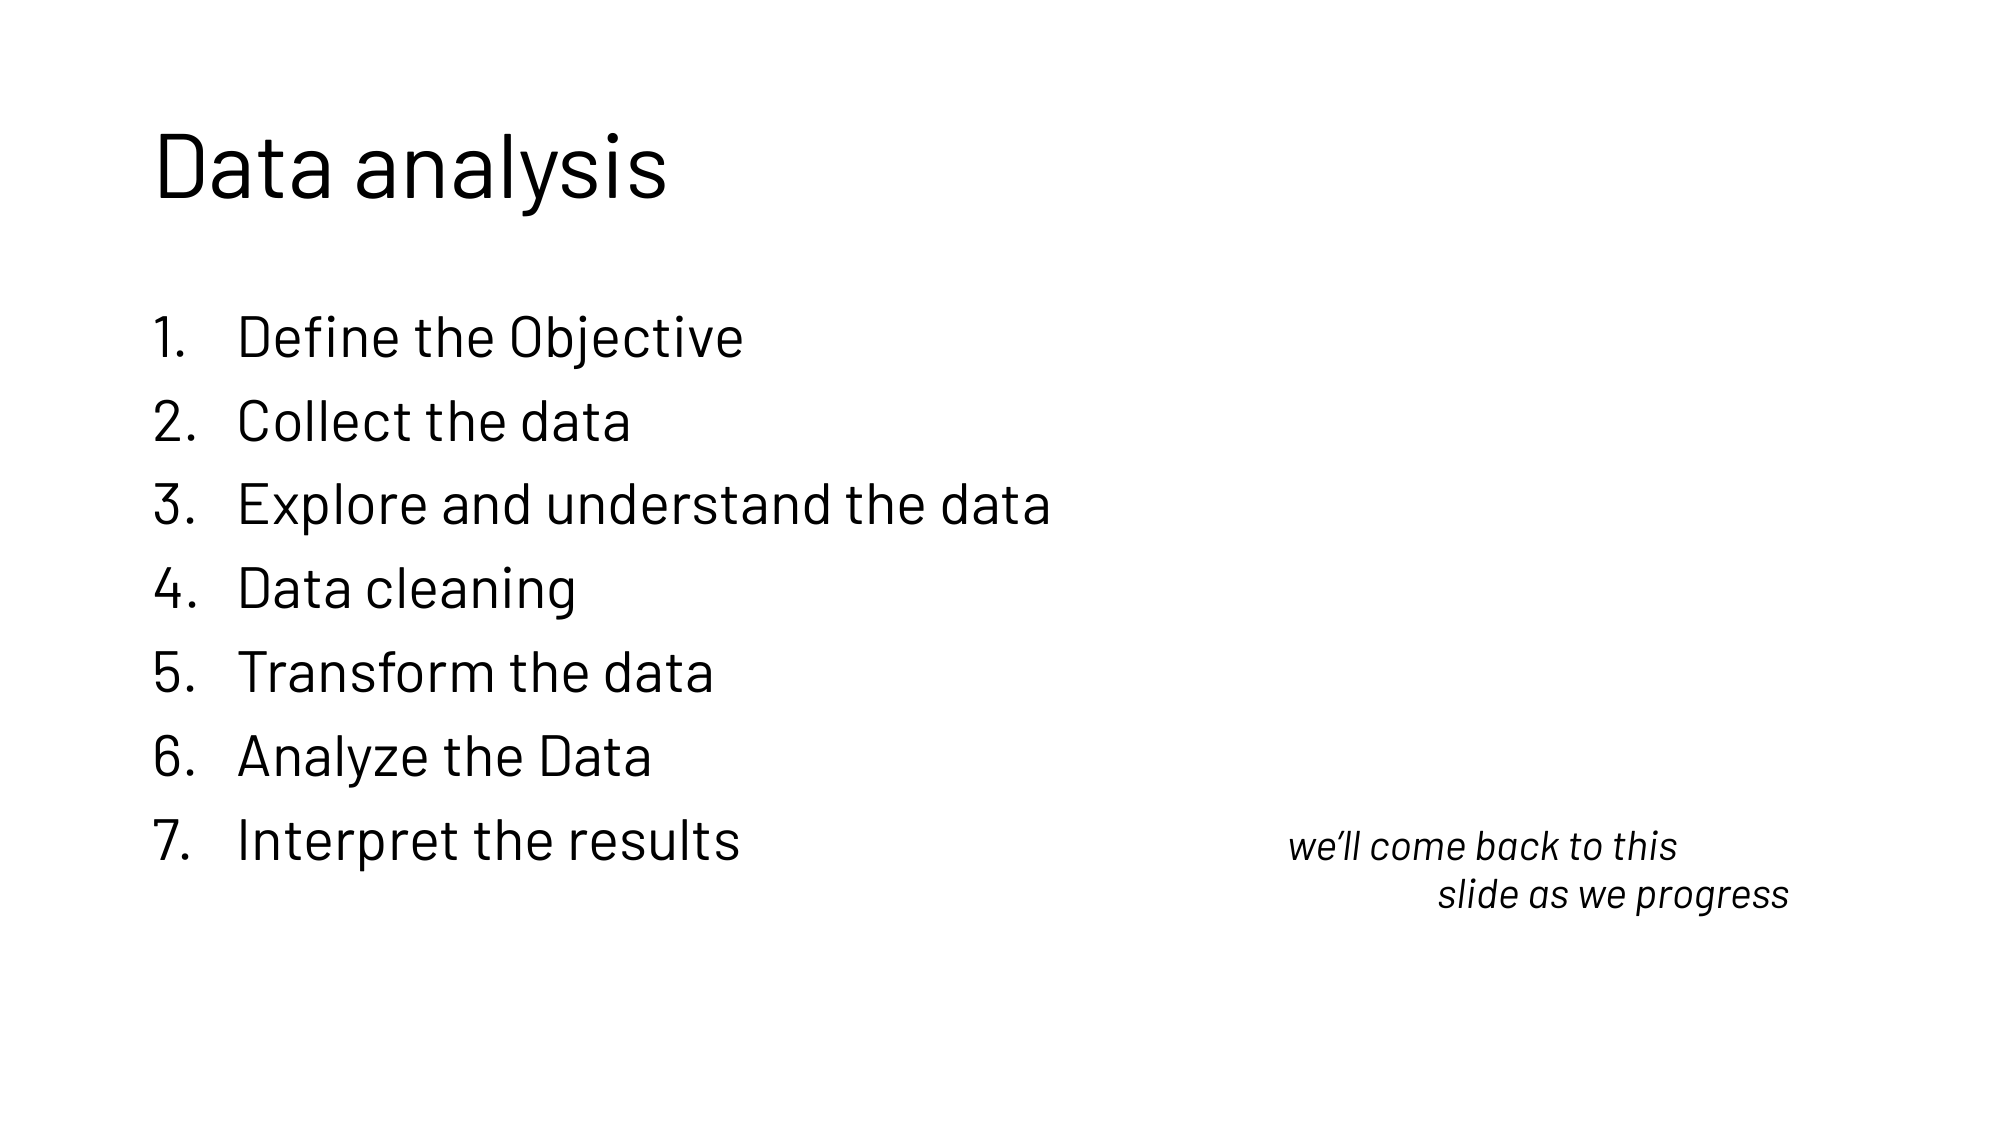

# Data analysis
Define the Objective
Collect the data
Explore and understand the data
Data cleaning
Transform the data
Analyze the Data
Interpret the results				we’ll come back to this 									slide as we progress